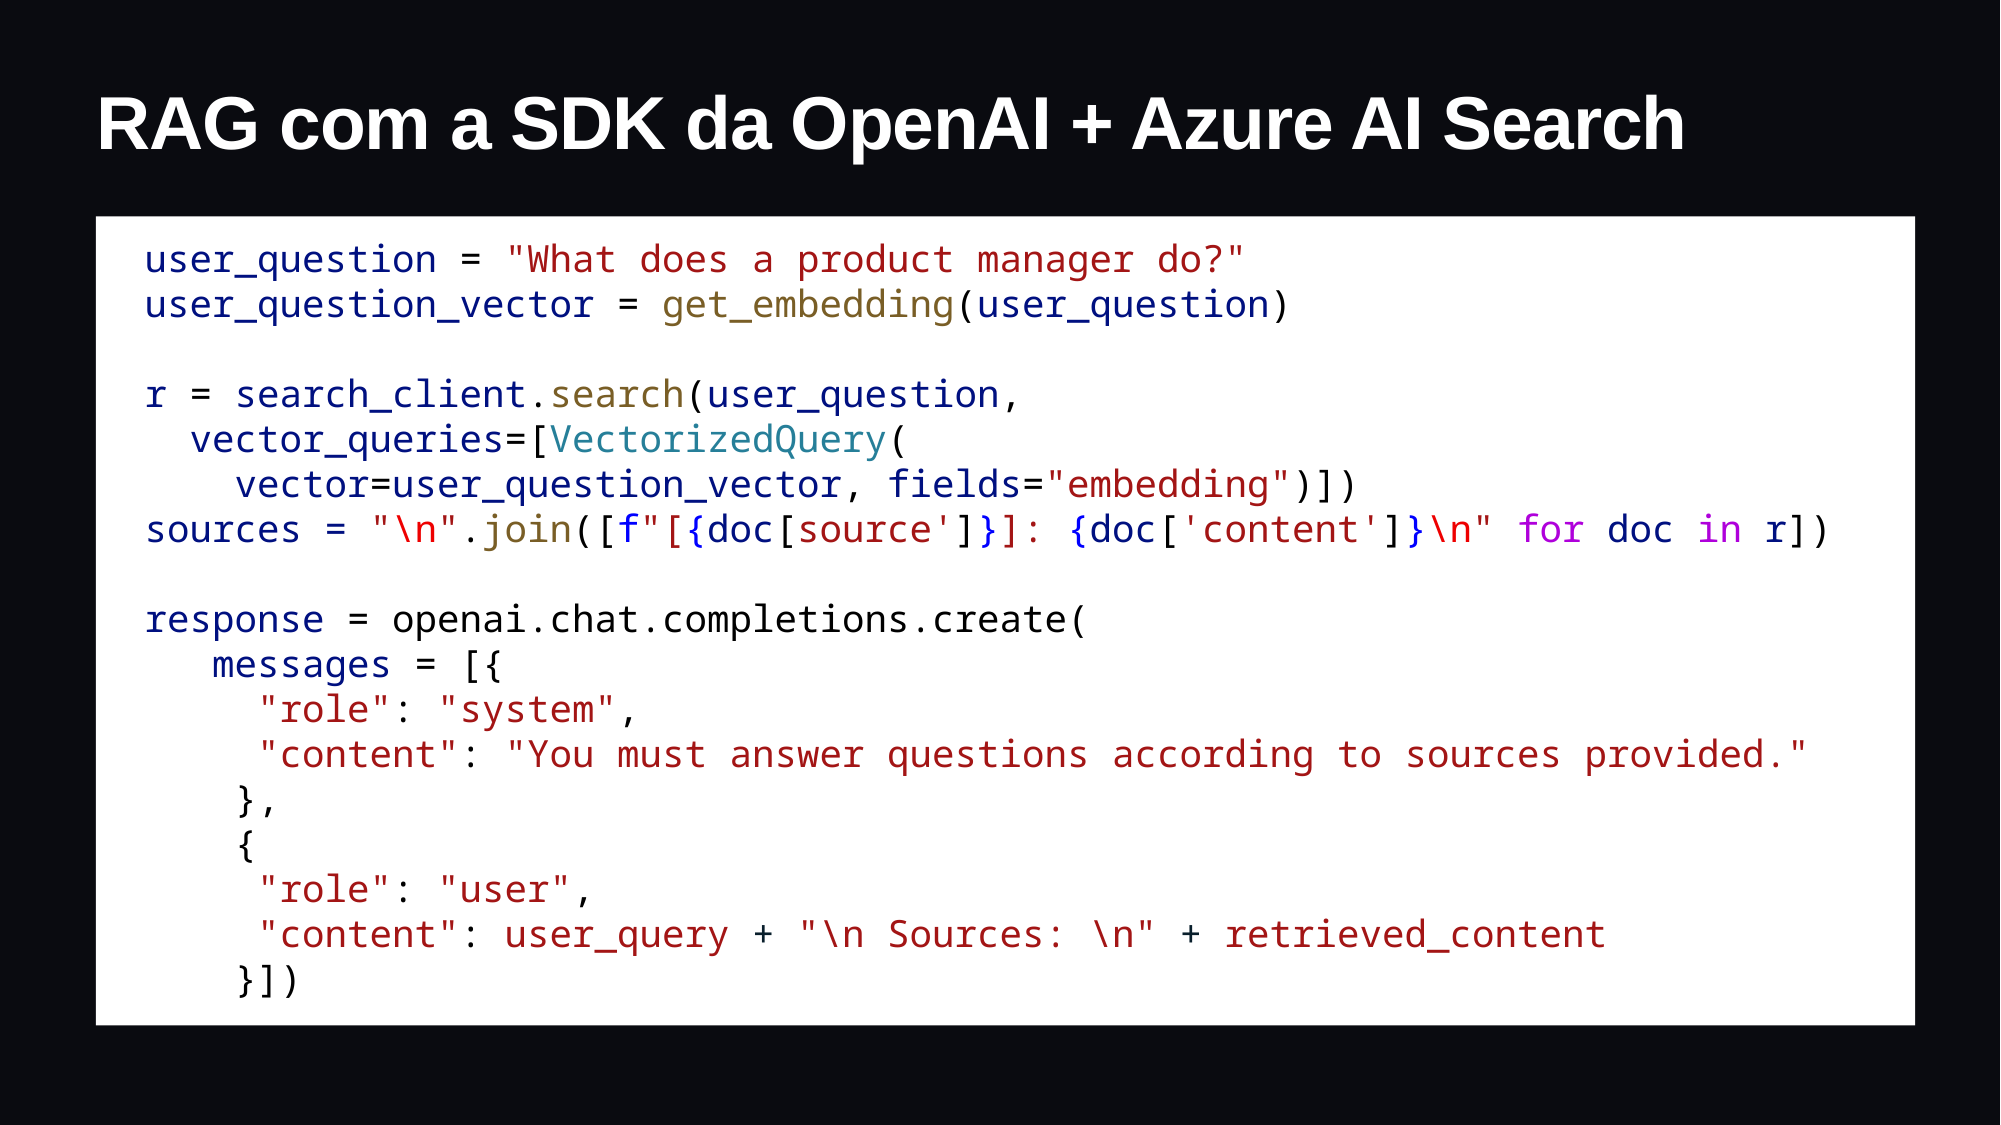

# RAG com a SDK da OpenAI + Azure AI Search

user_question = "What does a product manager do?"
user_question_vector = get_embedding(user_question)

r = search_client.search(user_question,
  vector_queries=[VectorizedQuery(
    vector=user_question_vector, fields="embedding")])
sources = "\n".join([f"[{doc[source']}]: {doc['content']}\n" for doc in r])

response = openai.chat.completions.create(
   messages = [{
     "role": "system",
     "content": "You must answer questions according to sources provided."
    },
    {
     "role": "user",
     "content": user_query + "\n Sources: \n" + retrieved_content
    }])